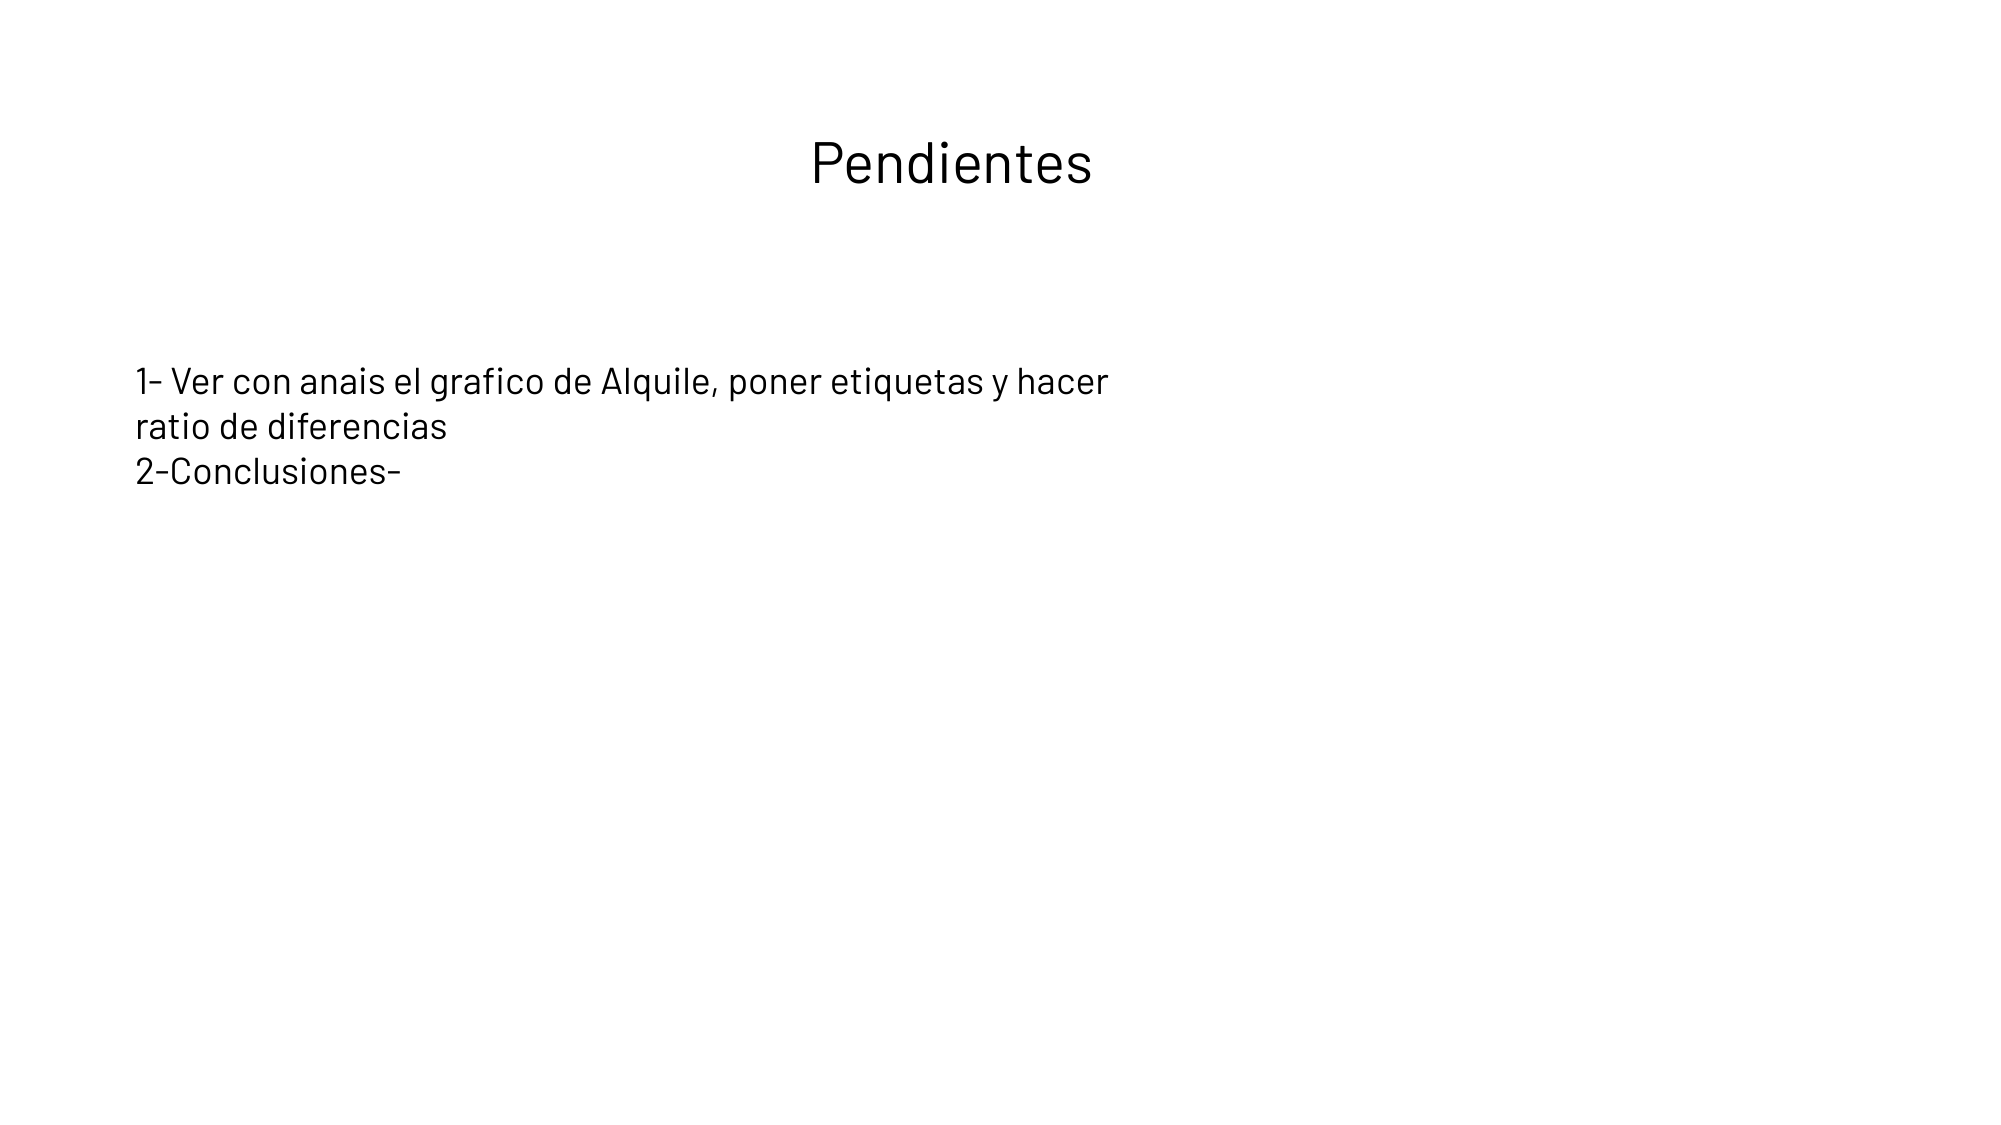

Pendientes
1- Ver con anais el grafico de Alquile, poner etiquetas y hacer ratio de diferencias
2-Conclusiones-